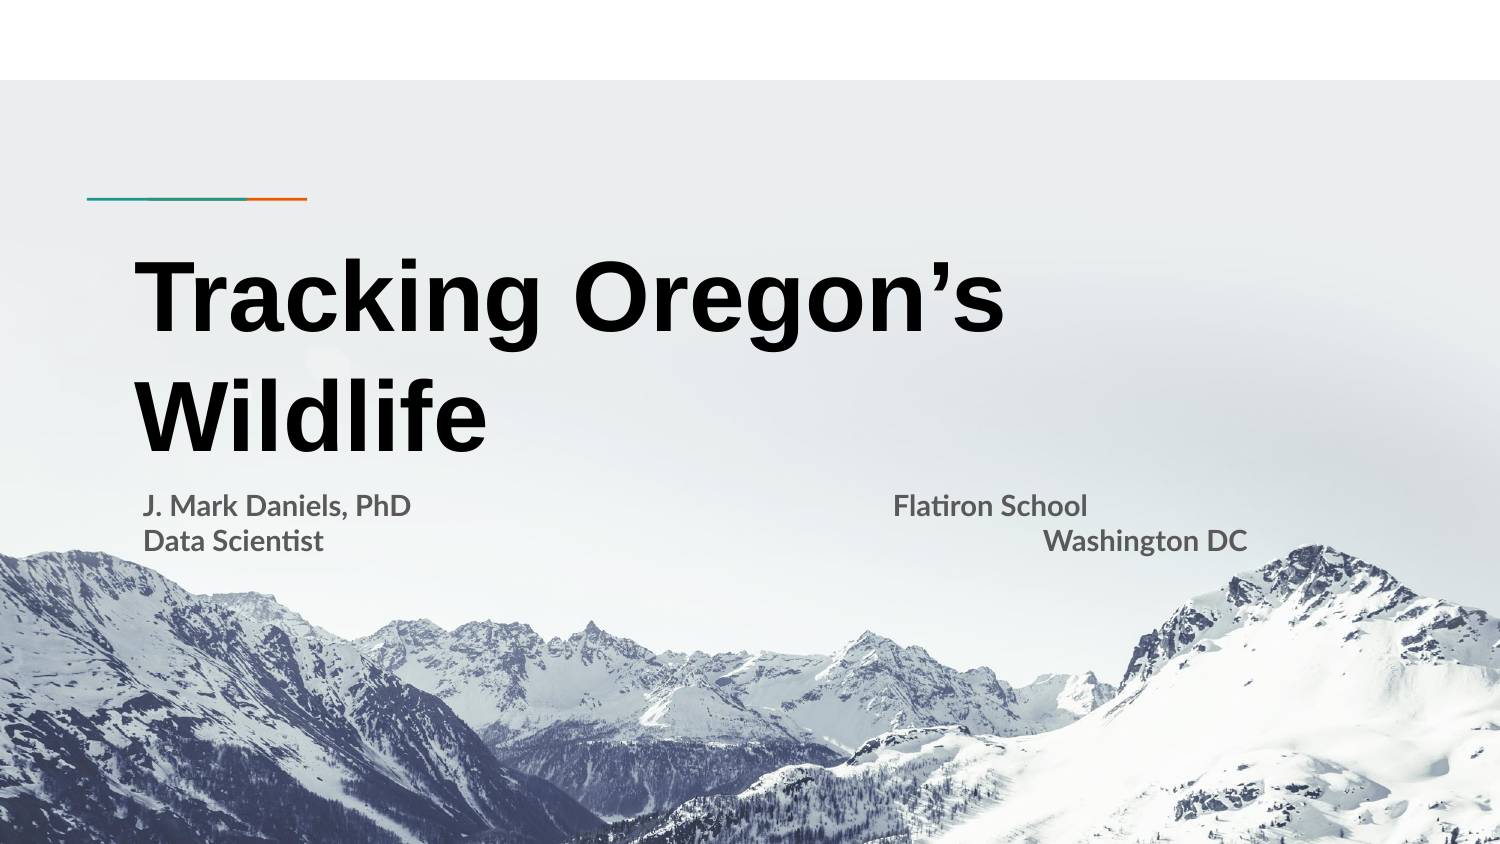

# Tracking Oregon’s Wildlife
J. Mark Daniels, PhD				Flatiron School
Data Scientist					Washington DC